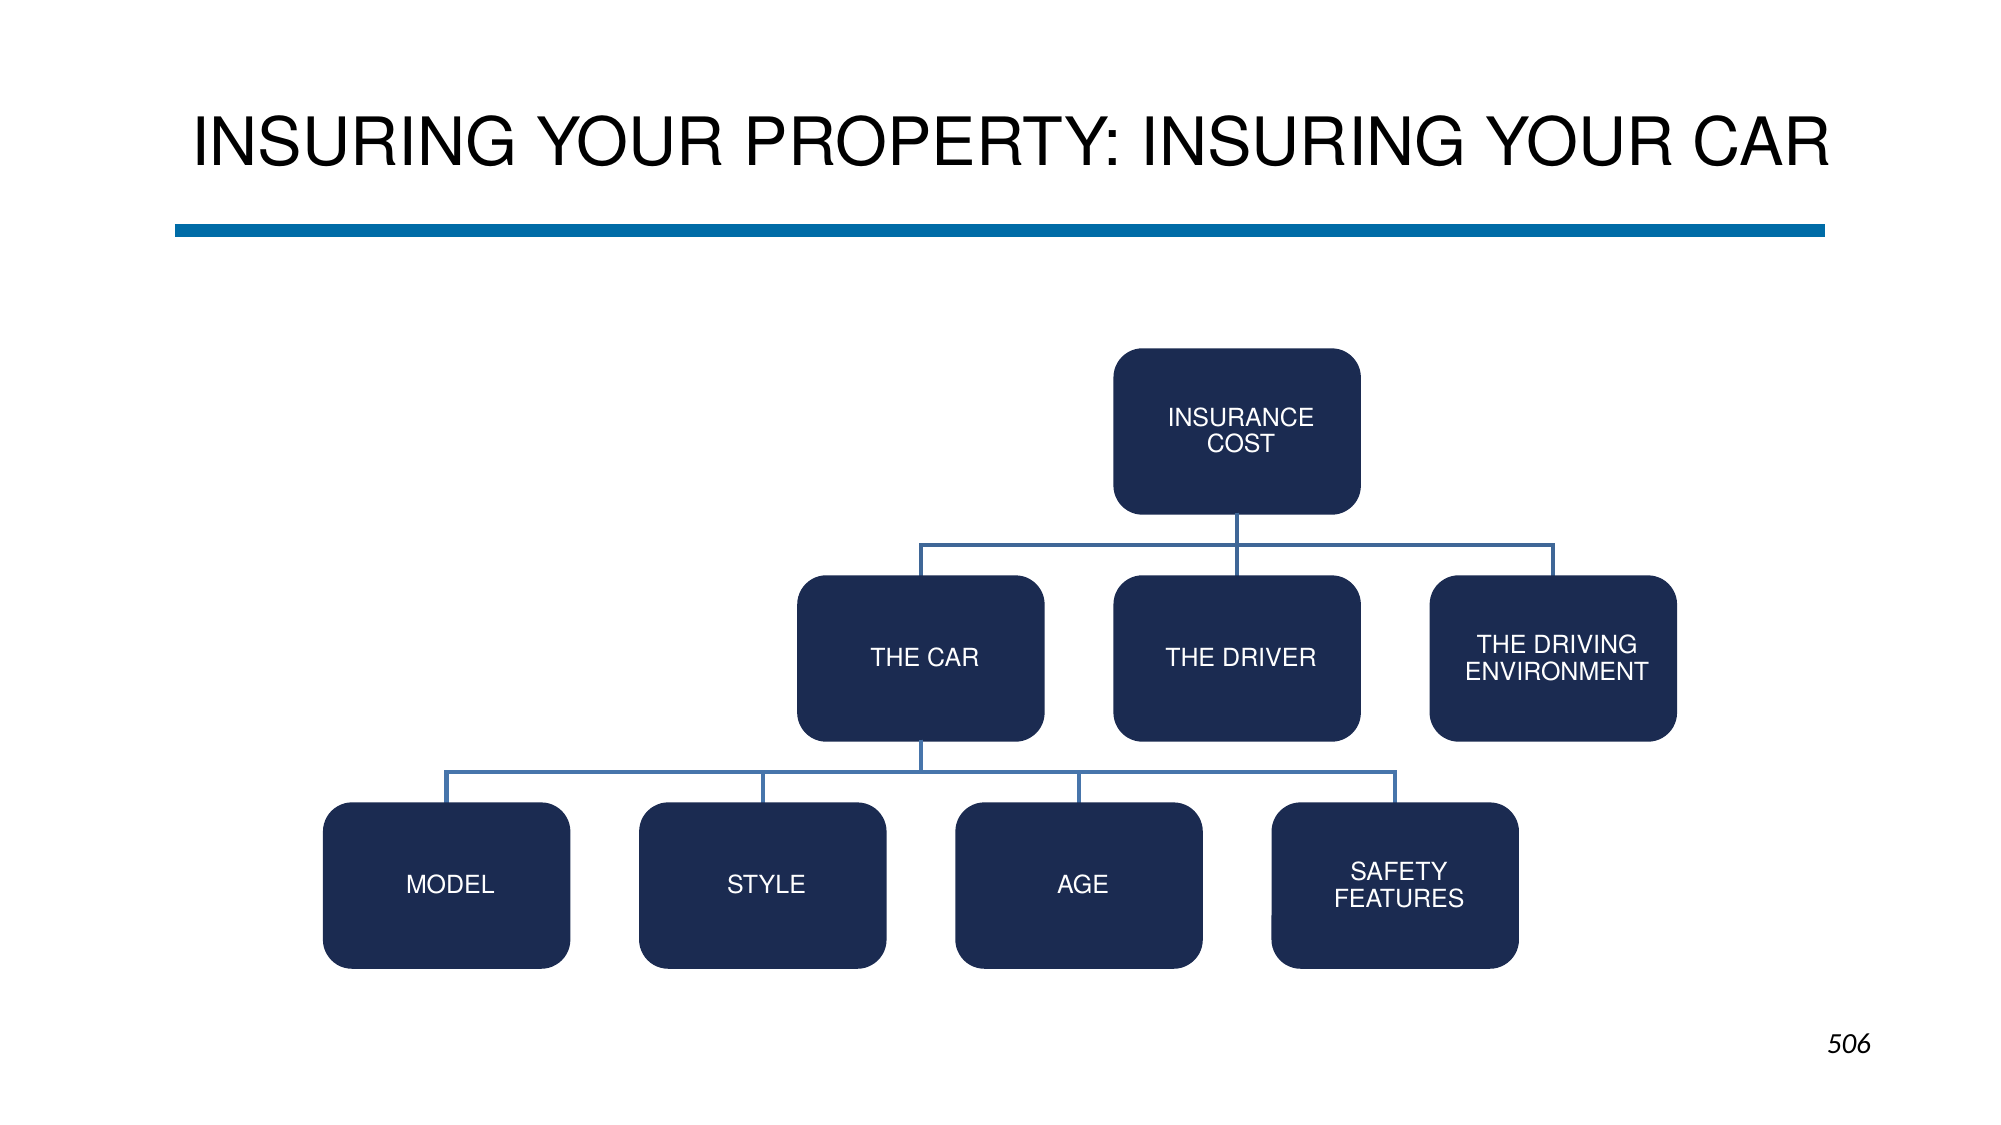

# Insuring Your Property: INSURING YOUR CAR

Insurance Cost
The Car
Model
Style
Age
Safety features
The Driver
The Driving Environment
1-506